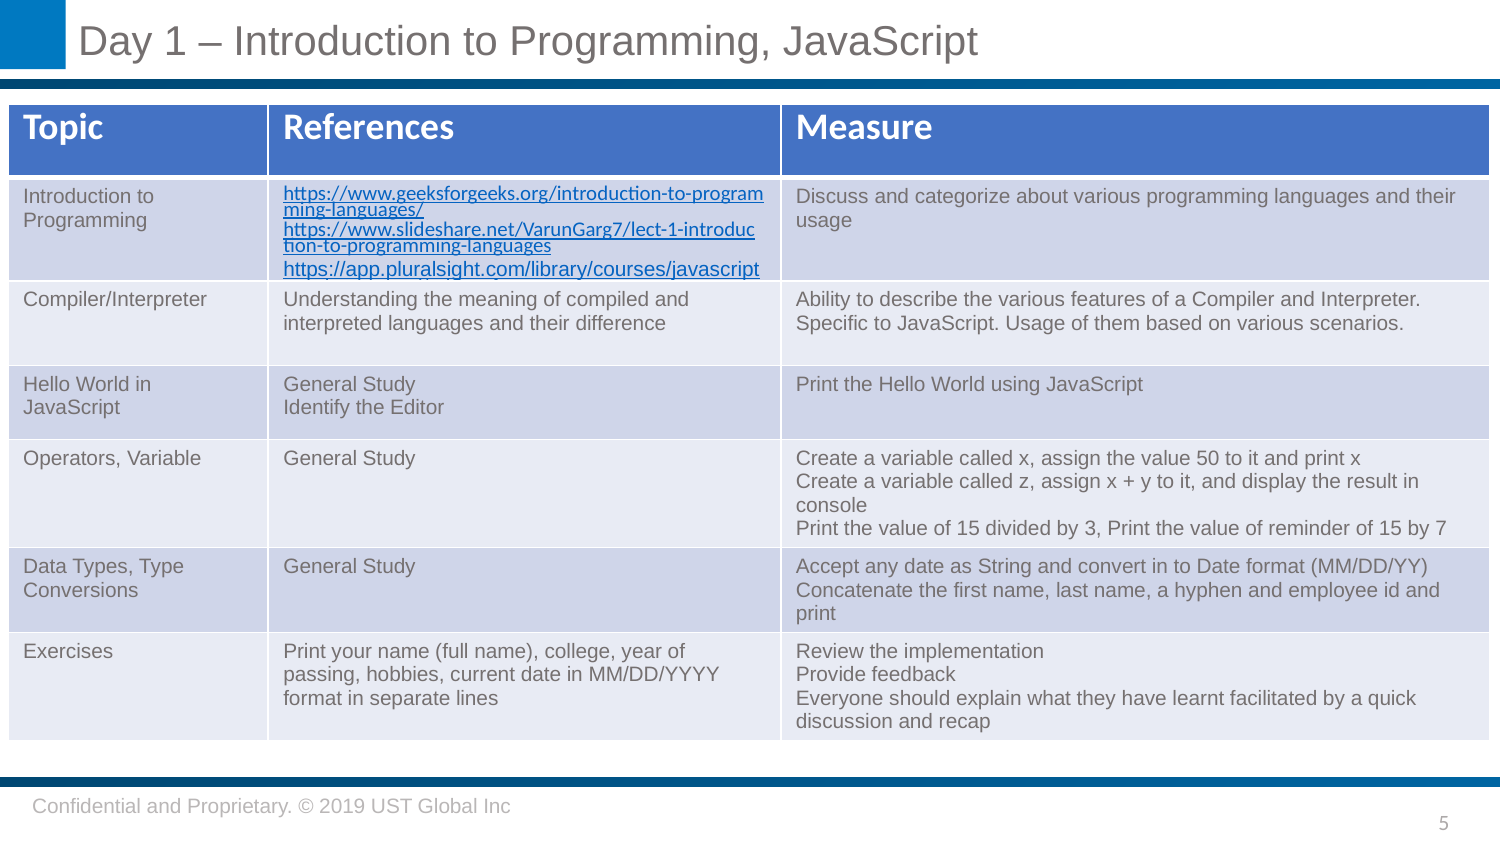

# Day 1 – Introduction to Programming, JavaScript

| Topic | References | Measure |
| --- | --- | --- |
| Introduction to Programming | https://www.geeksforgeeks.org/introduction-to-programming-languages/ https://www.slideshare.net/VarunGarg7/lect-1-introduction-to-programming-languages https://app.pluralsight.com/library/courses/javascript-getting-started/table-of-contents | Discuss and categorize about various programming languages and their usage |
| Compiler/Interpreter | Understanding the meaning of compiled and interpreted languages and their difference | Ability to describe the various features of a Compiler and Interpreter. Specific to JavaScript. Usage of them based on various scenarios. |
| Hello World in JavaScript | General Study Identify the Editor | Print the Hello World using JavaScript |
| Operators, Variable | General Study | Create a variable called x, assign the value 50 to it and print x Create a variable called z, assign x + y to it, and display the result in console Print the value of 15 divided by 3, Print the value of reminder of 15 by 7 |
| Data Types, Type Conversions | General Study | Accept any date as String and convert in to Date format (MM/DD/YY) Concatenate the first name, last name, a hyphen and employee id and print |
| Exercises | Print your name (full name), college, year of passing, hobbies, current date in MM/DD/YYYY format in separate lines | Review the implementation Provide feedback Everyone should explain what they have learnt facilitated by a quick discussion and recap |